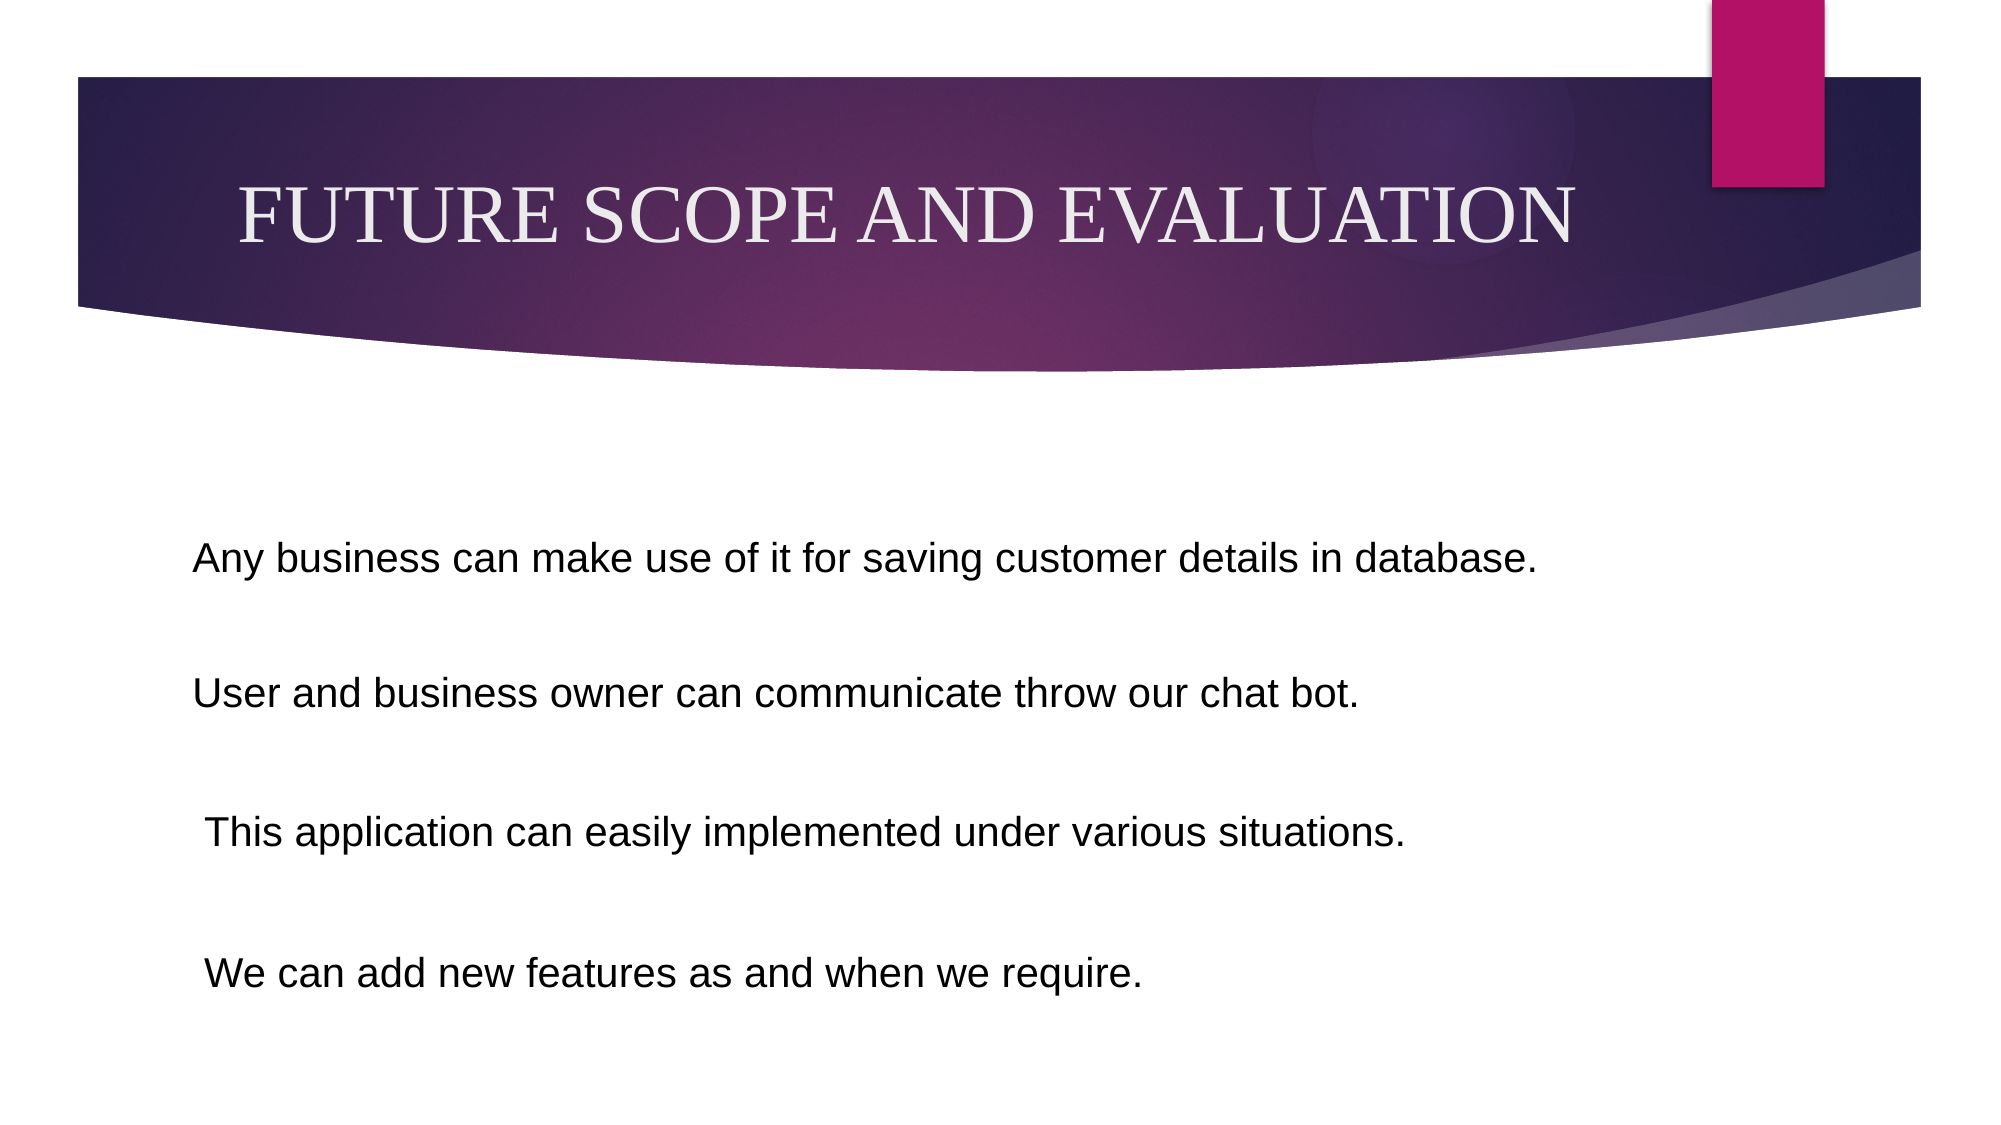

# FUTURE SCOPE AND EVALUATION
Any business can make use of it for saving customer details in database.
User and business owner can communicate throw our chat bot.
This application can easily implemented under various situations.
We can add new features as and when we require.